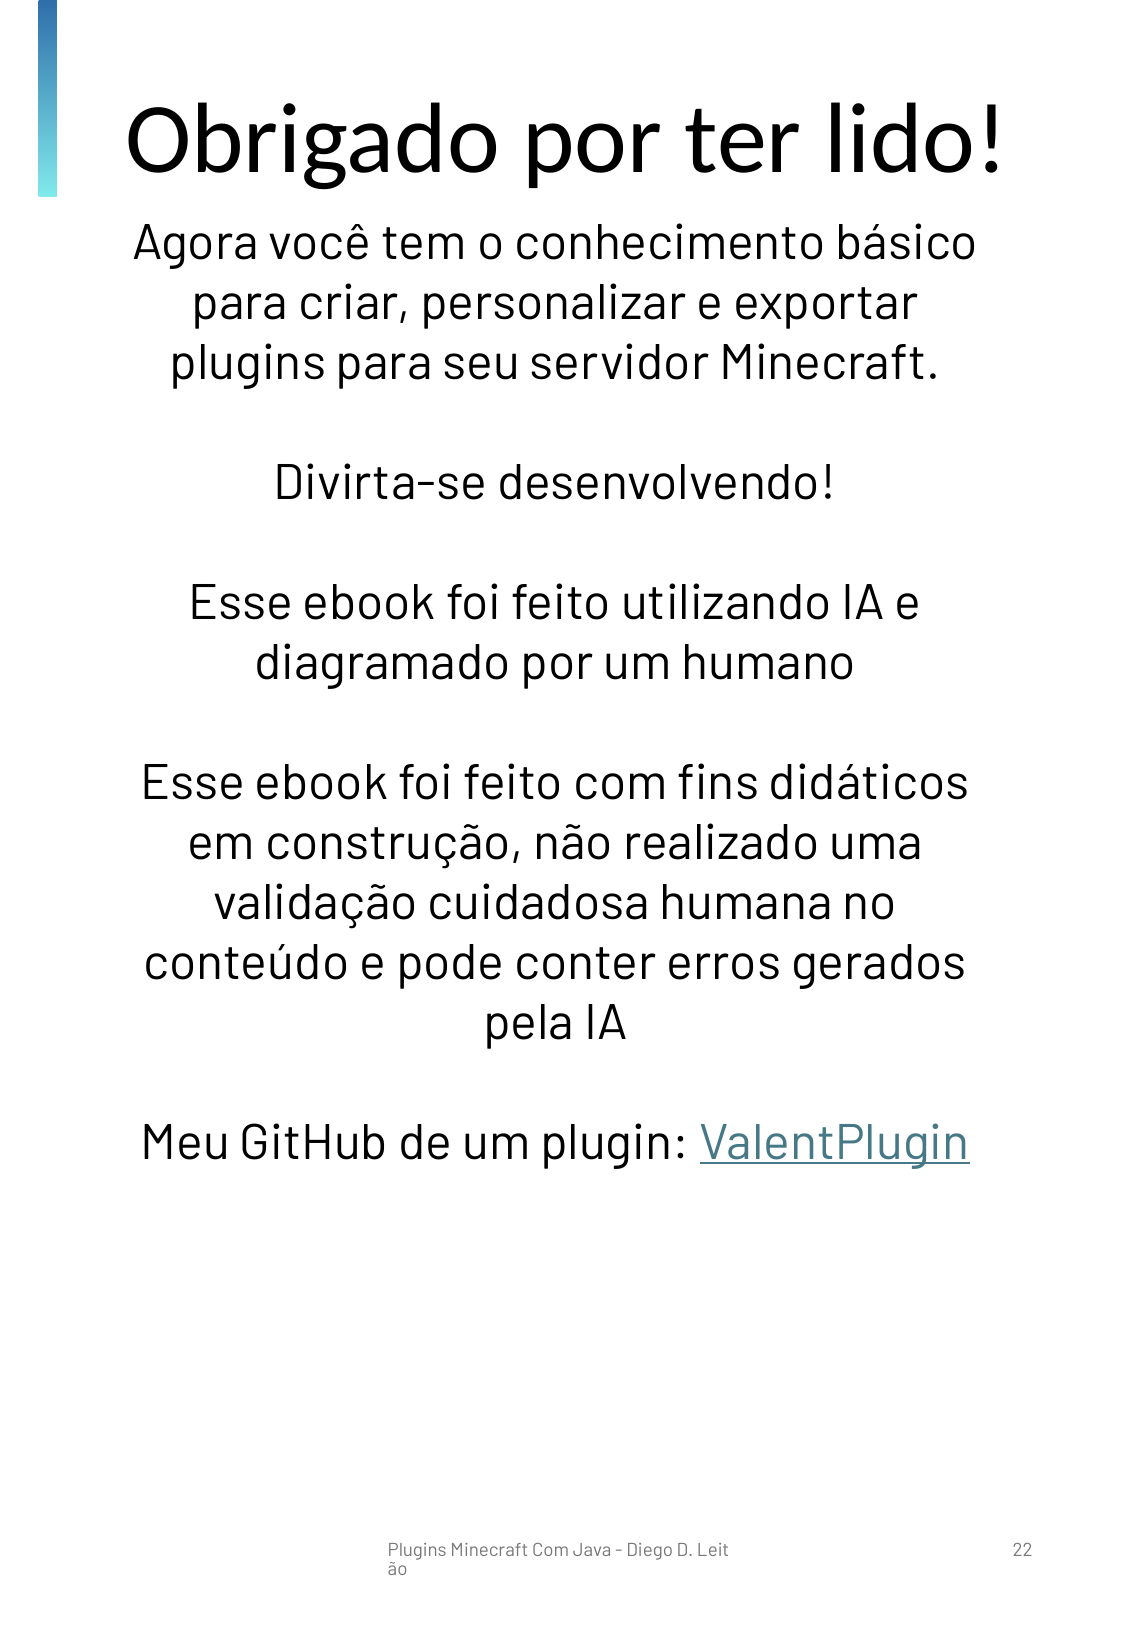

Obrigado por ter lido!
Agora você tem o conhecimento básico para criar, personalizar e exportar plugins para seu servidor Minecraft.

Divirta-se desenvolvendo!

Esse ebook foi feito utilizando IA e diagramado por um humano

Esse ebook foi feito com fins didáticos em construção, não realizado uma validação cuidadosa humana no conteúdo e pode conter erros gerados pela IA

Meu GitHub de um plugin: ValentPlugin
Plugins Minecraft Com Java - Diego D. Leitão
22